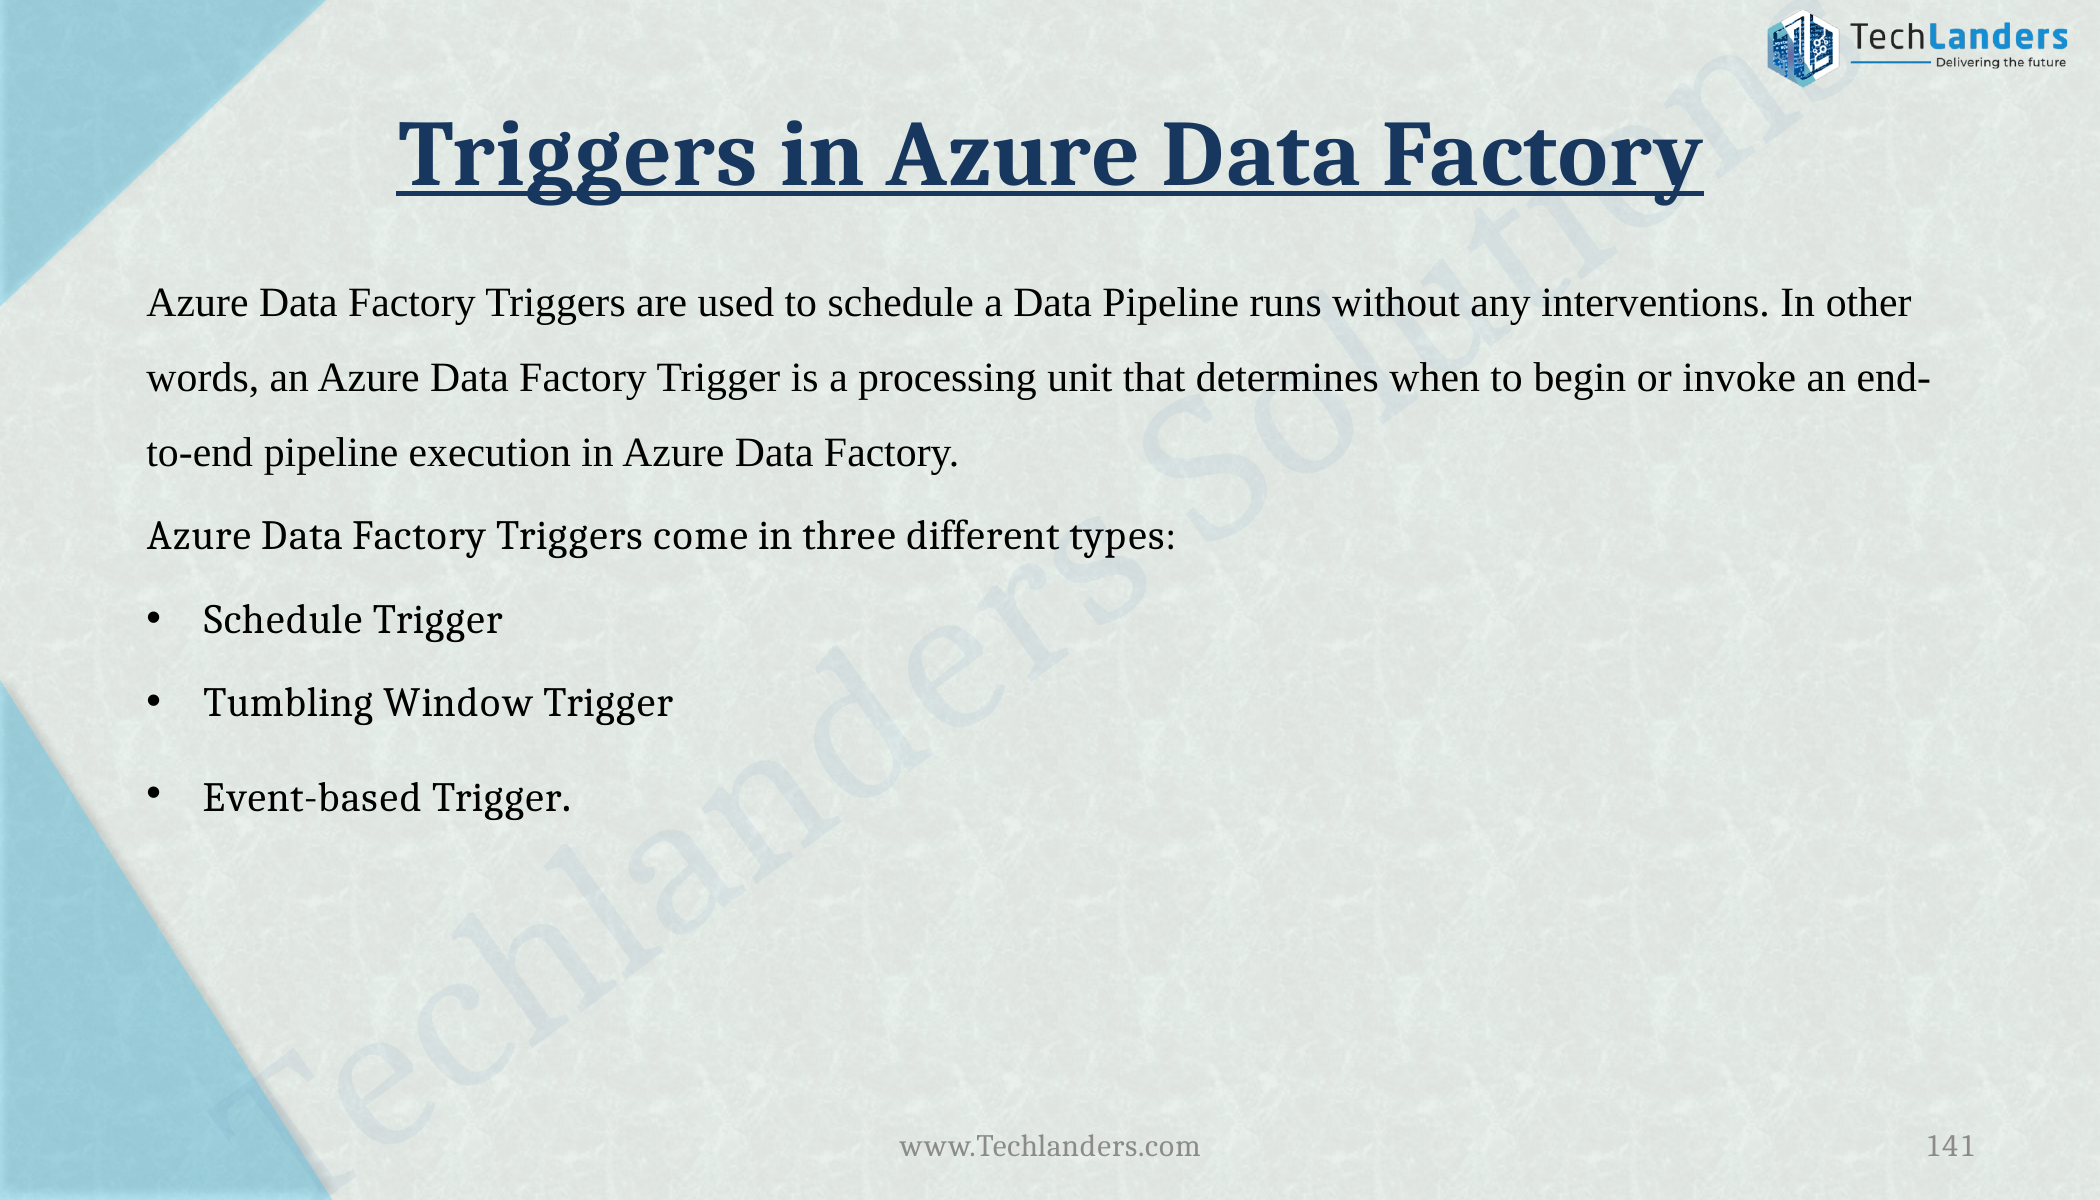

# Triggers in Azure Data Factory
Azure Data Factory Triggers are used to schedule a Data Pipeline runs without any interventions. In other words, an Azure Data Factory Trigger is a processing unit that determines when to begin or invoke an end-to-end pipeline execution in Azure Data Factory.
Azure Data Factory Triggers come in three different types:
Schedule Trigger
Tumbling Window Trigger
Event-based Trigger.
www.Techlanders.com
141